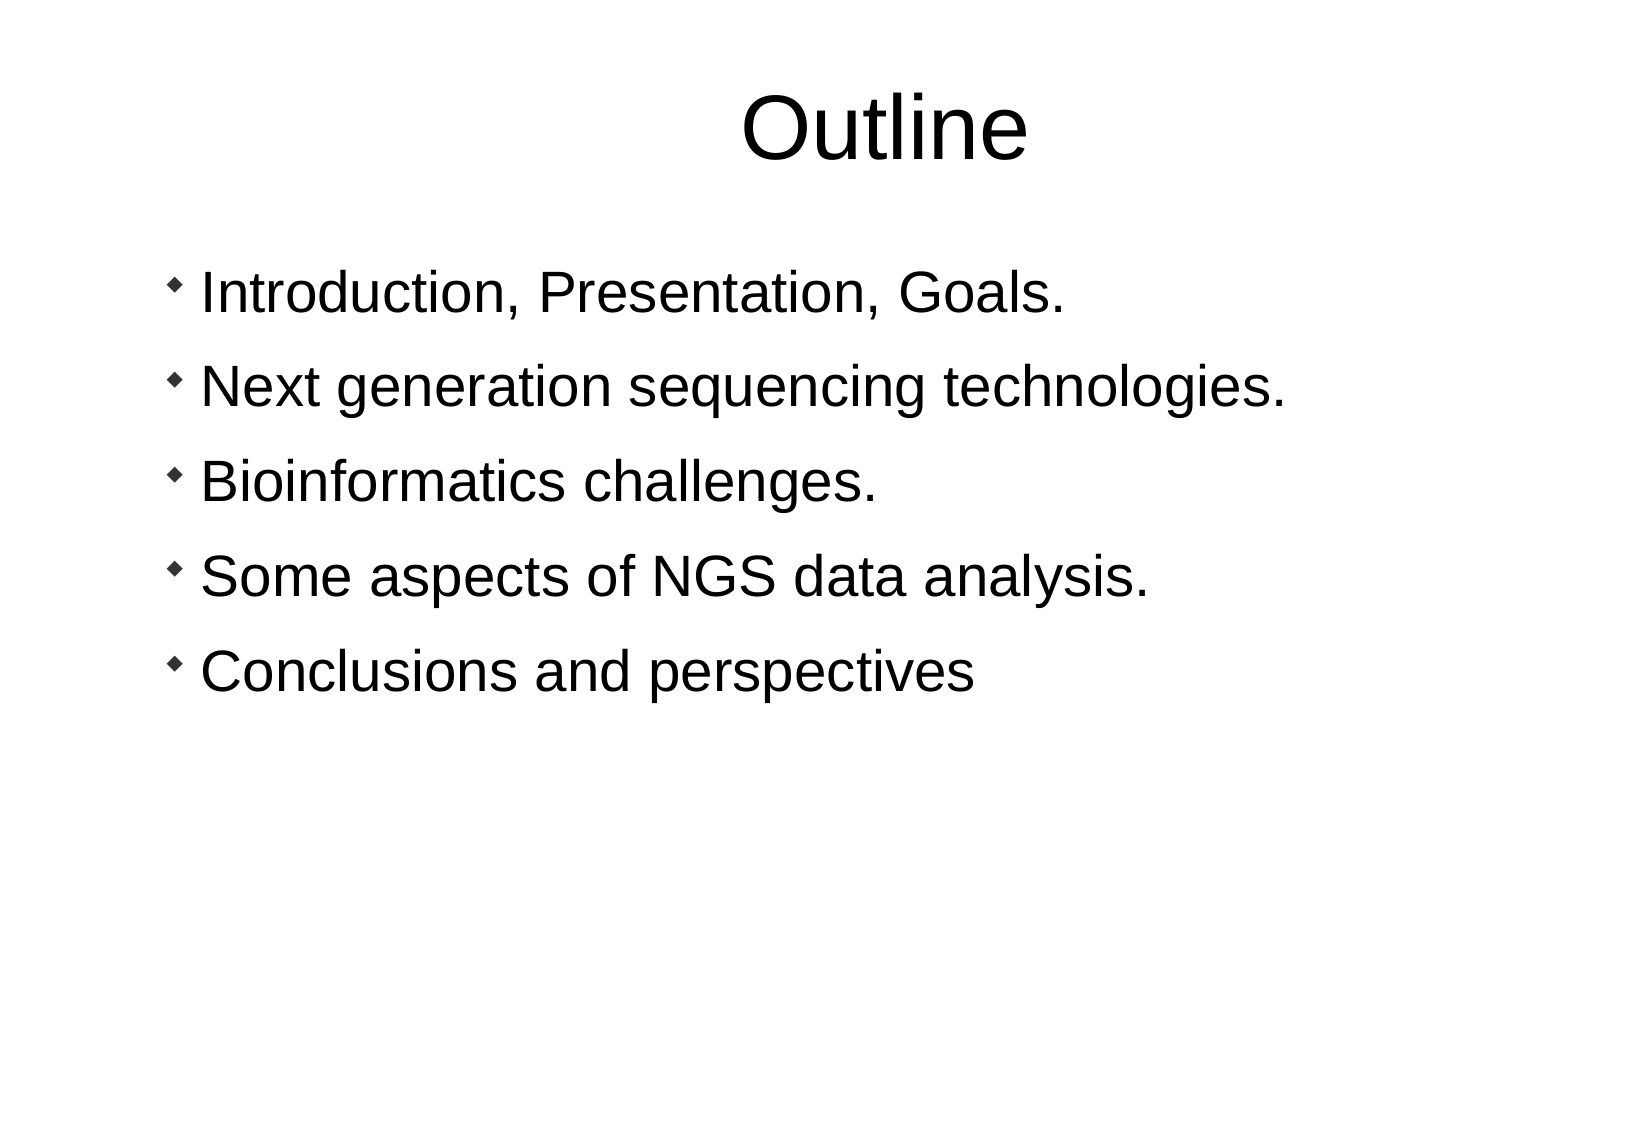

# Outline
Introduction, Presentation, Goals.
Next generation sequencing technologies.
Bioinformatics challenges.
Some aspects of NGS data analysis.
Conclusions and perspectives